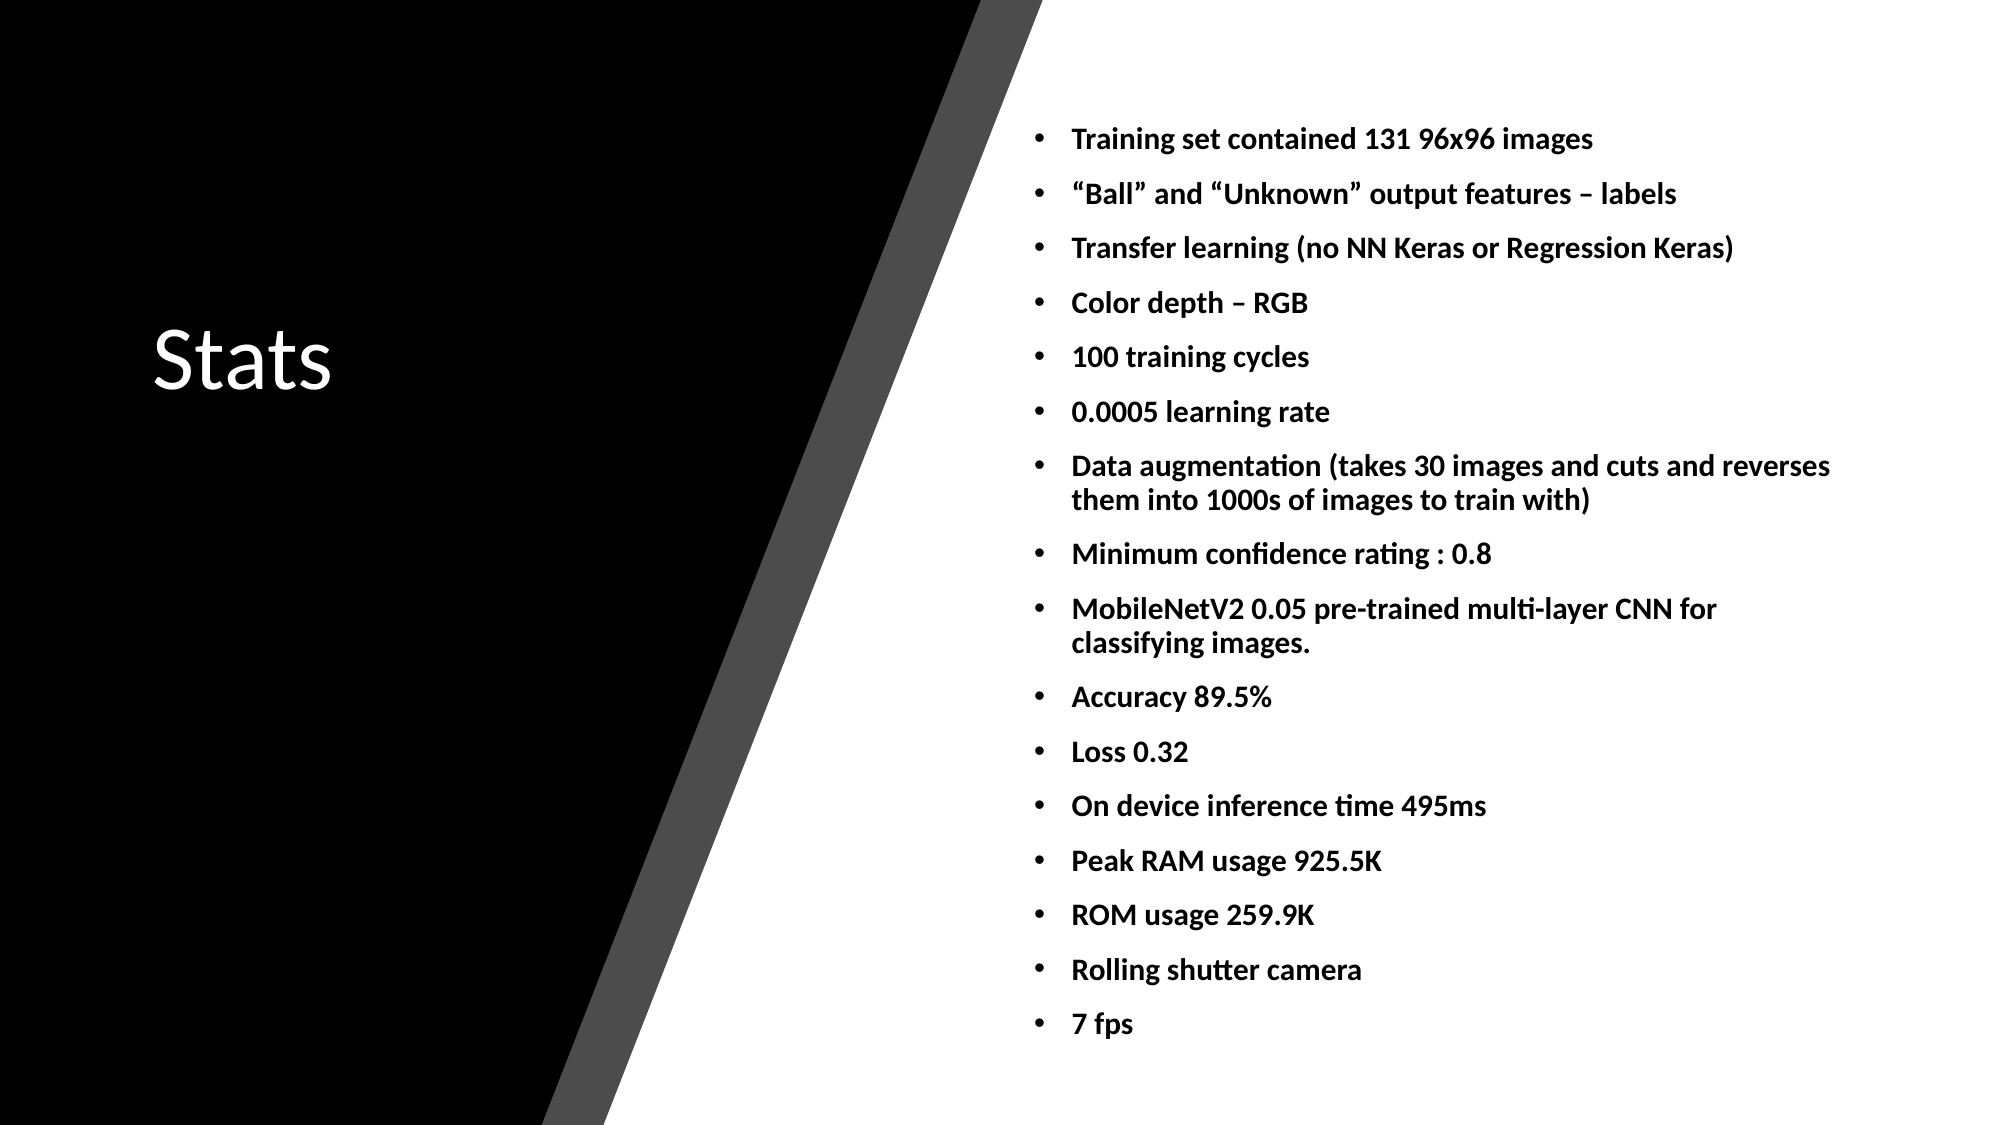

Training set contained 131 96x96 images
“Ball” and “Unknown” output features – labels
Transfer learning (no NN Keras or Regression Keras)
Color depth – RGB
100 training cycles
0.0005 learning rate
Data augmentation (takes 30 images and cuts and reverses them into 1000s of images to train with)
Minimum confidence rating : 0.8
MobileNetV2 0.05 pre-trained multi-layer CNN for classifying images.
Accuracy 89.5%
Loss 0.32
On device inference time 495ms
Peak RAM usage 925.5K
ROM usage 259.9K
Rolling shutter camera
7 fps

Stats